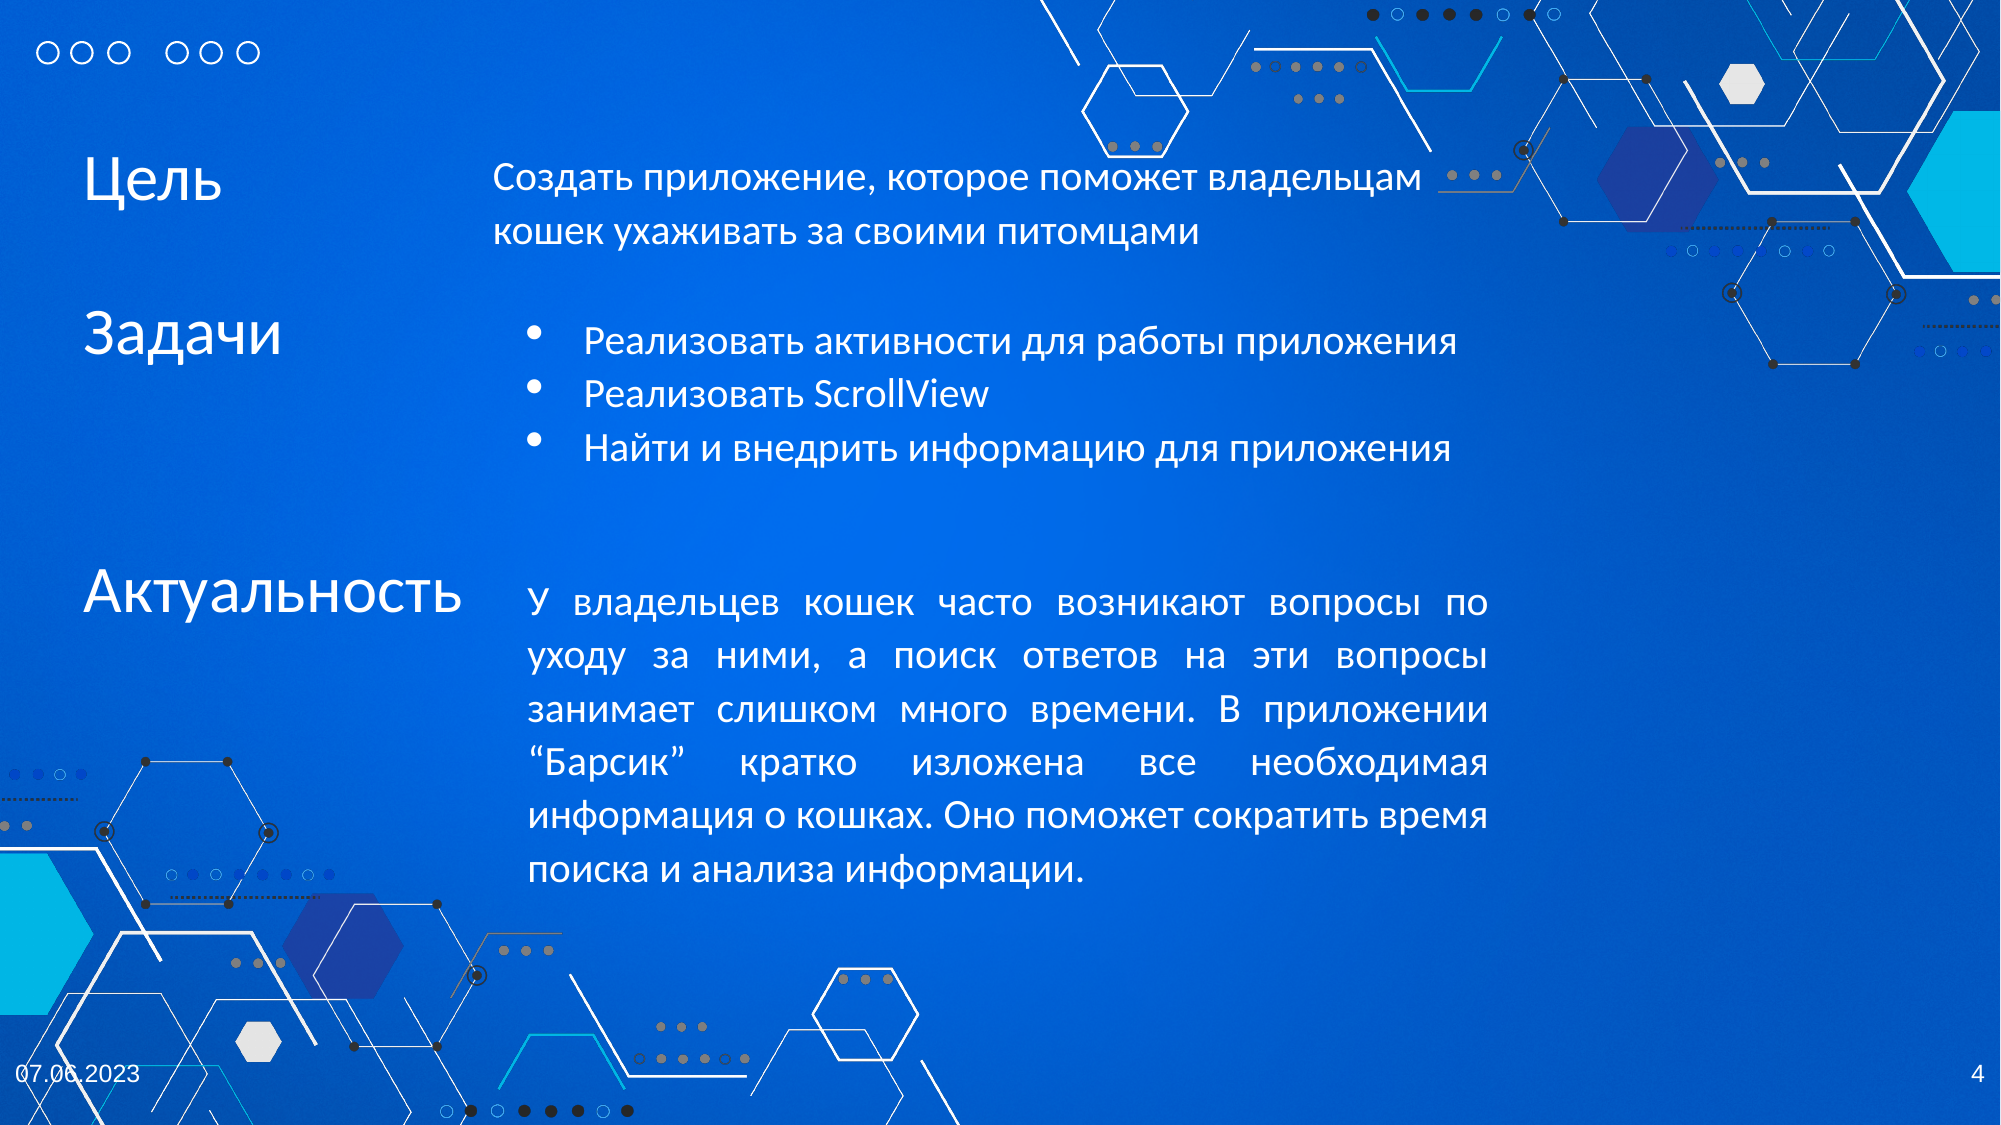

Цель
Создать приложение, которое поможет владельцам кошек ухаживать за своими питомцами
Задачи
Реализовать активности для работы приложения
Реализовать ScrollView
Найти и внедрить информацию для приложения
Актуальность
У владельцев кошек часто возникают вопросы по уходу за ними, а поиск ответов на эти вопросы занимает слишком много времени. В приложении “Барсик” кратко изложена все необходимая информация о кошках. Оно поможет сократить время поиска и анализа информации.
07.06.2023
4